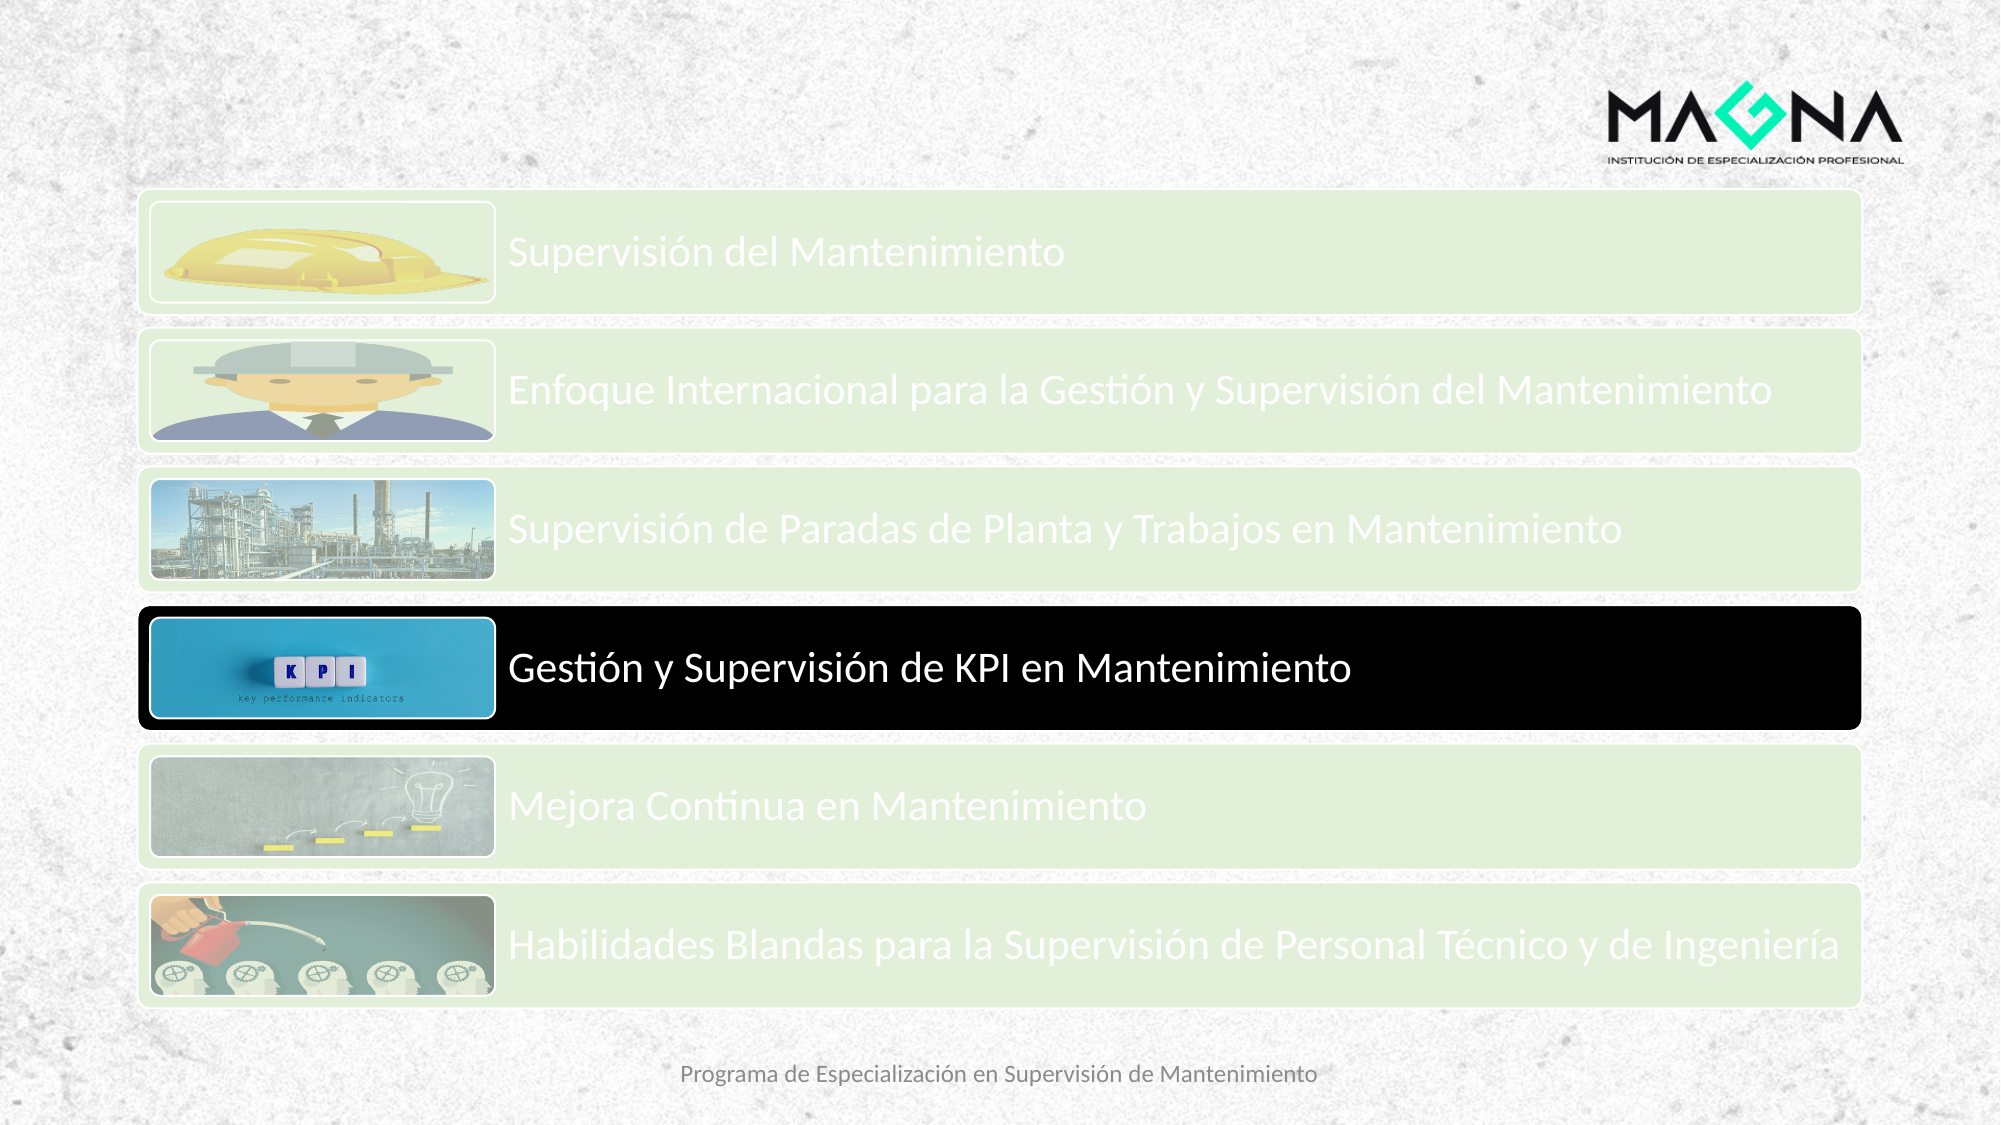

Supervisión del Mantenimiento

Enfoque Internacional para la Gestión y Supervisión del Mantenimiento

Supervisión de Paradas de Planta y Trabajos en Mantenimiento

Gestión y Supervisión de KPI en Mantenimiento

Mejora Continua en Mantenimiento

Habilidades Blandas para la Supervisión de Personal Técnico y de Ingeniería